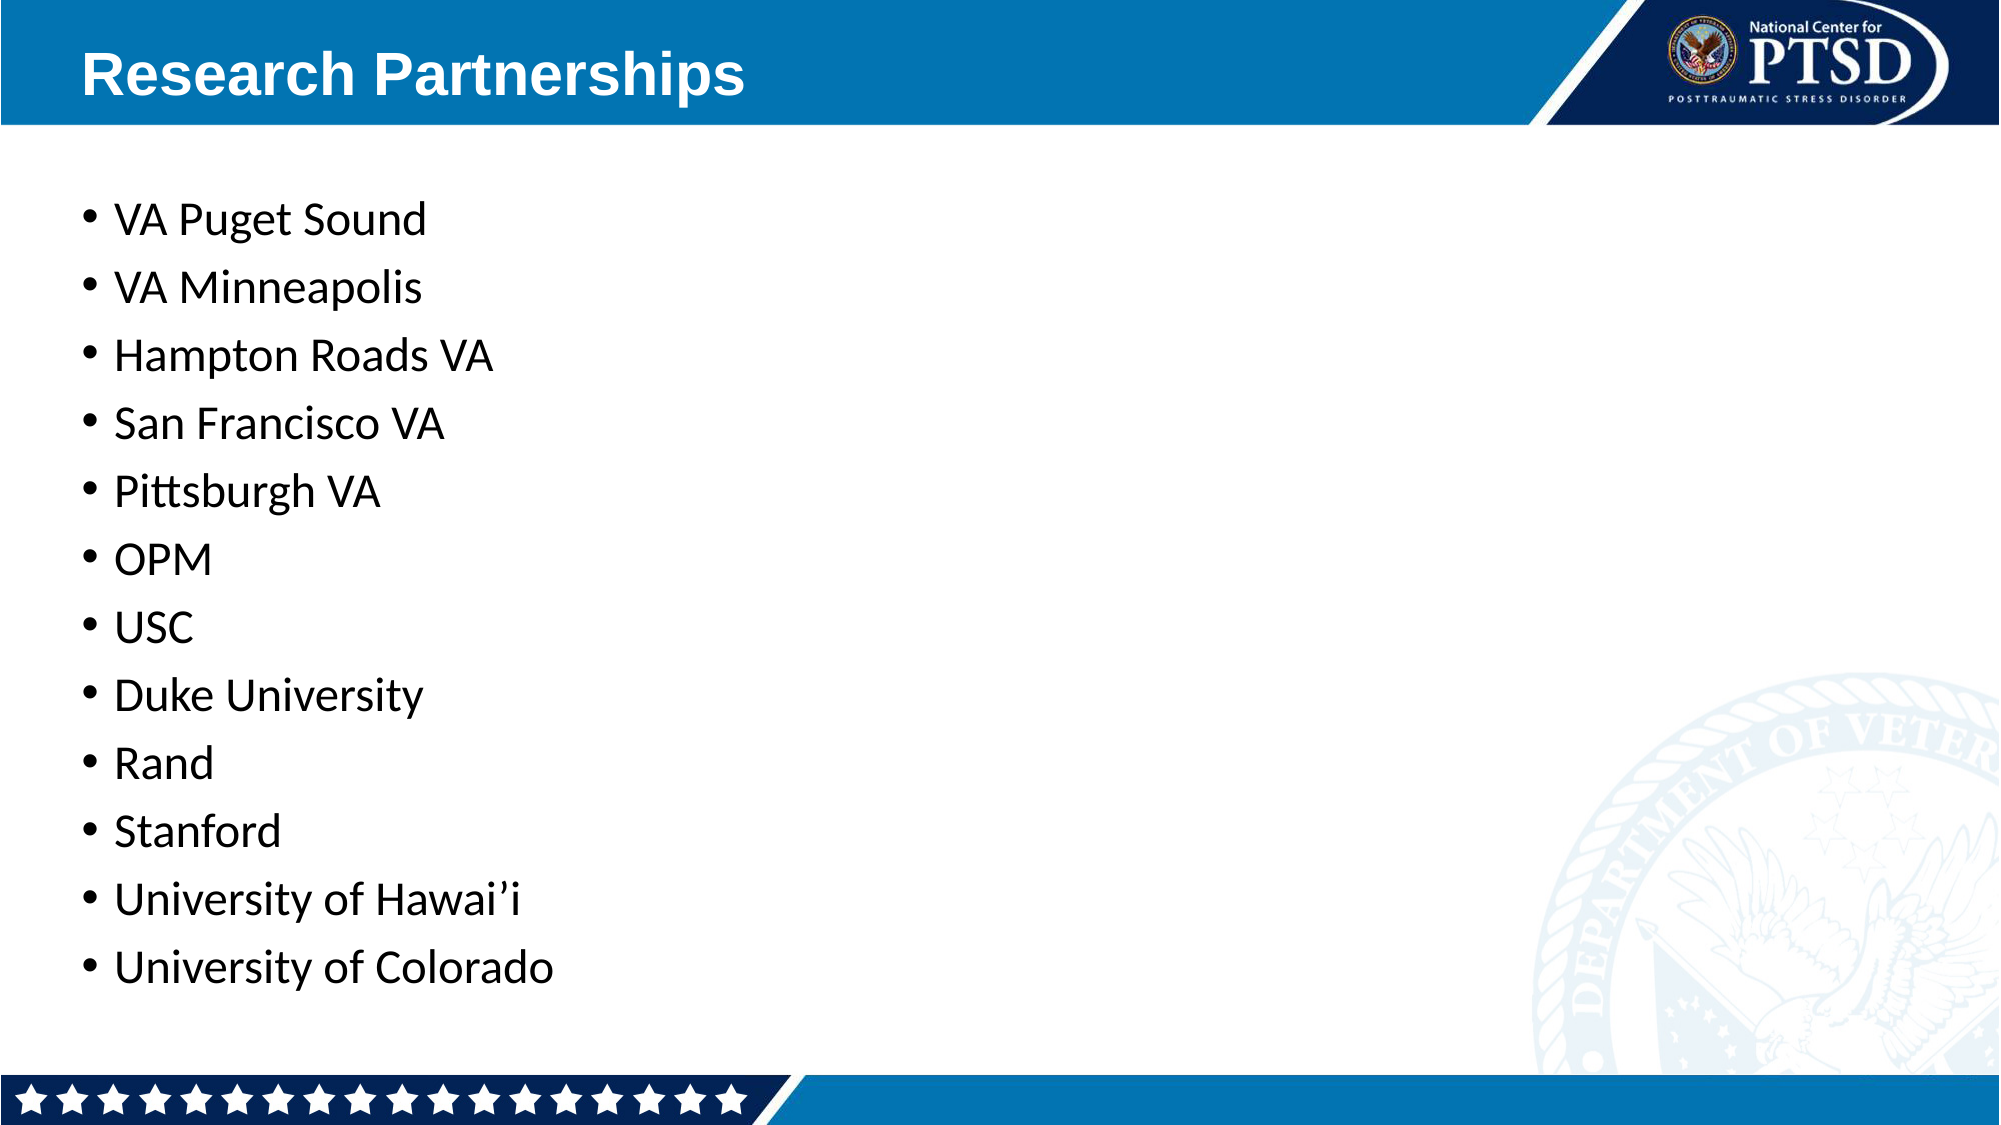

# Research Partnerships
VA Puget Sound
VA Minneapolis
Hampton Roads VA
San Francisco VA
Pittsburgh VA
OPM
USC
Duke University
Rand
Stanford
University of Hawai’i
University of Colorado